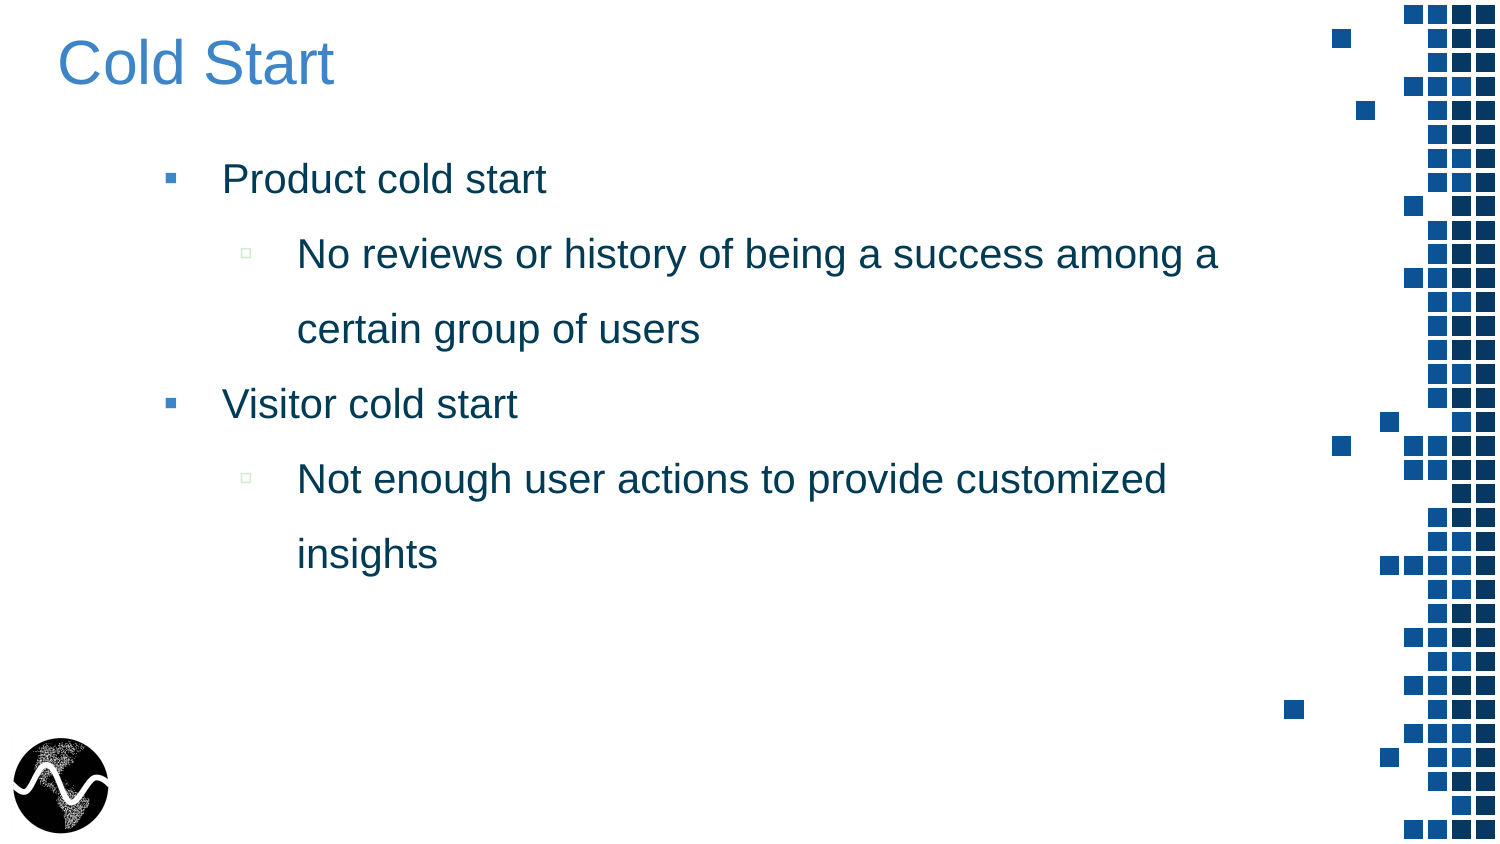

# Cold Start
Product cold start
No reviews or history of being a success among a certain group of users
Visitor cold start
Not enough user actions to provide customized insights